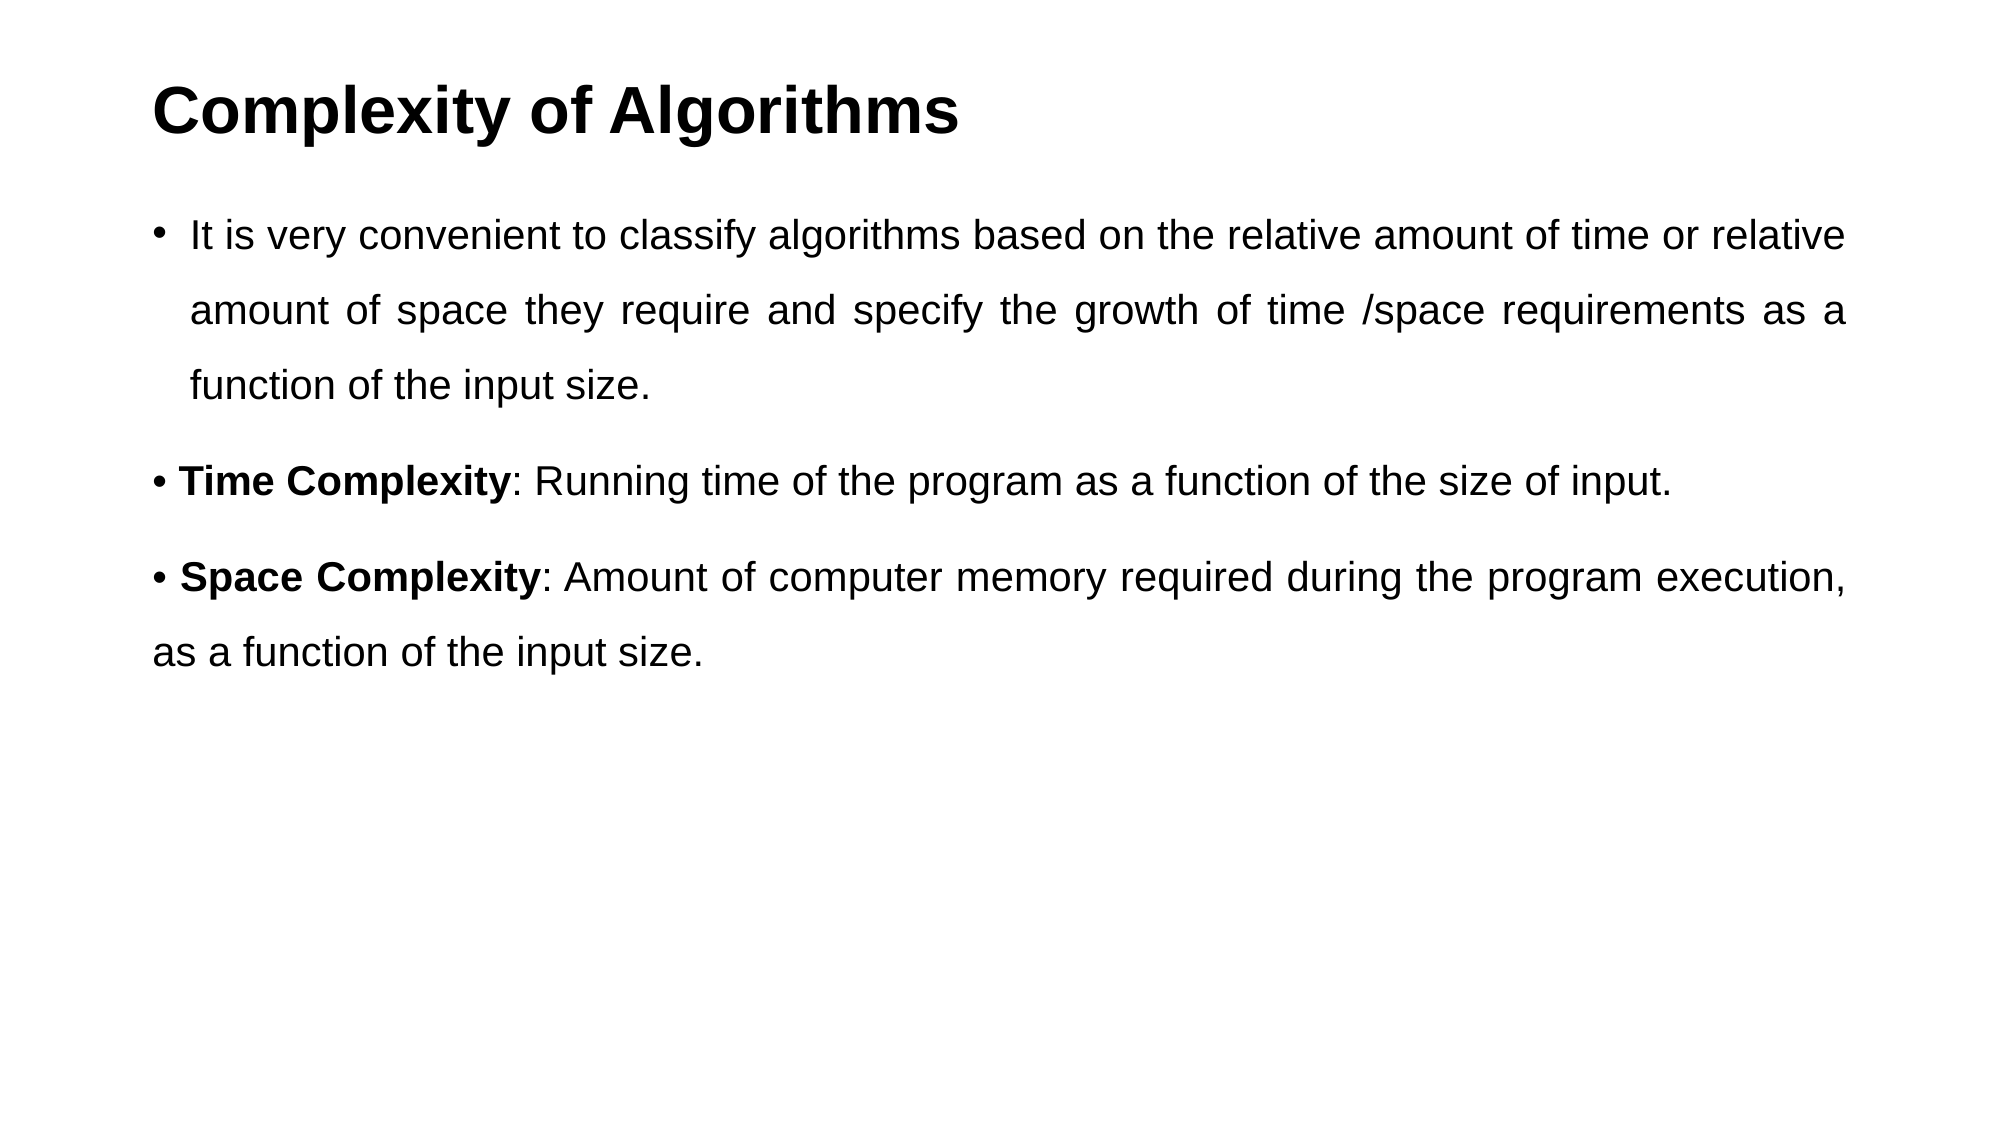

# Complexity of Algorithms
It is very convenient to classify algorithms based on the relative amount of time or relative amount of space they require and specify the growth of time /space requirements as a function of the input size.
• Time Complexity: Running time of the program as a function of the size of input.
• Space Complexity: Amount of computer memory required during the program execution, as a function of the input size.